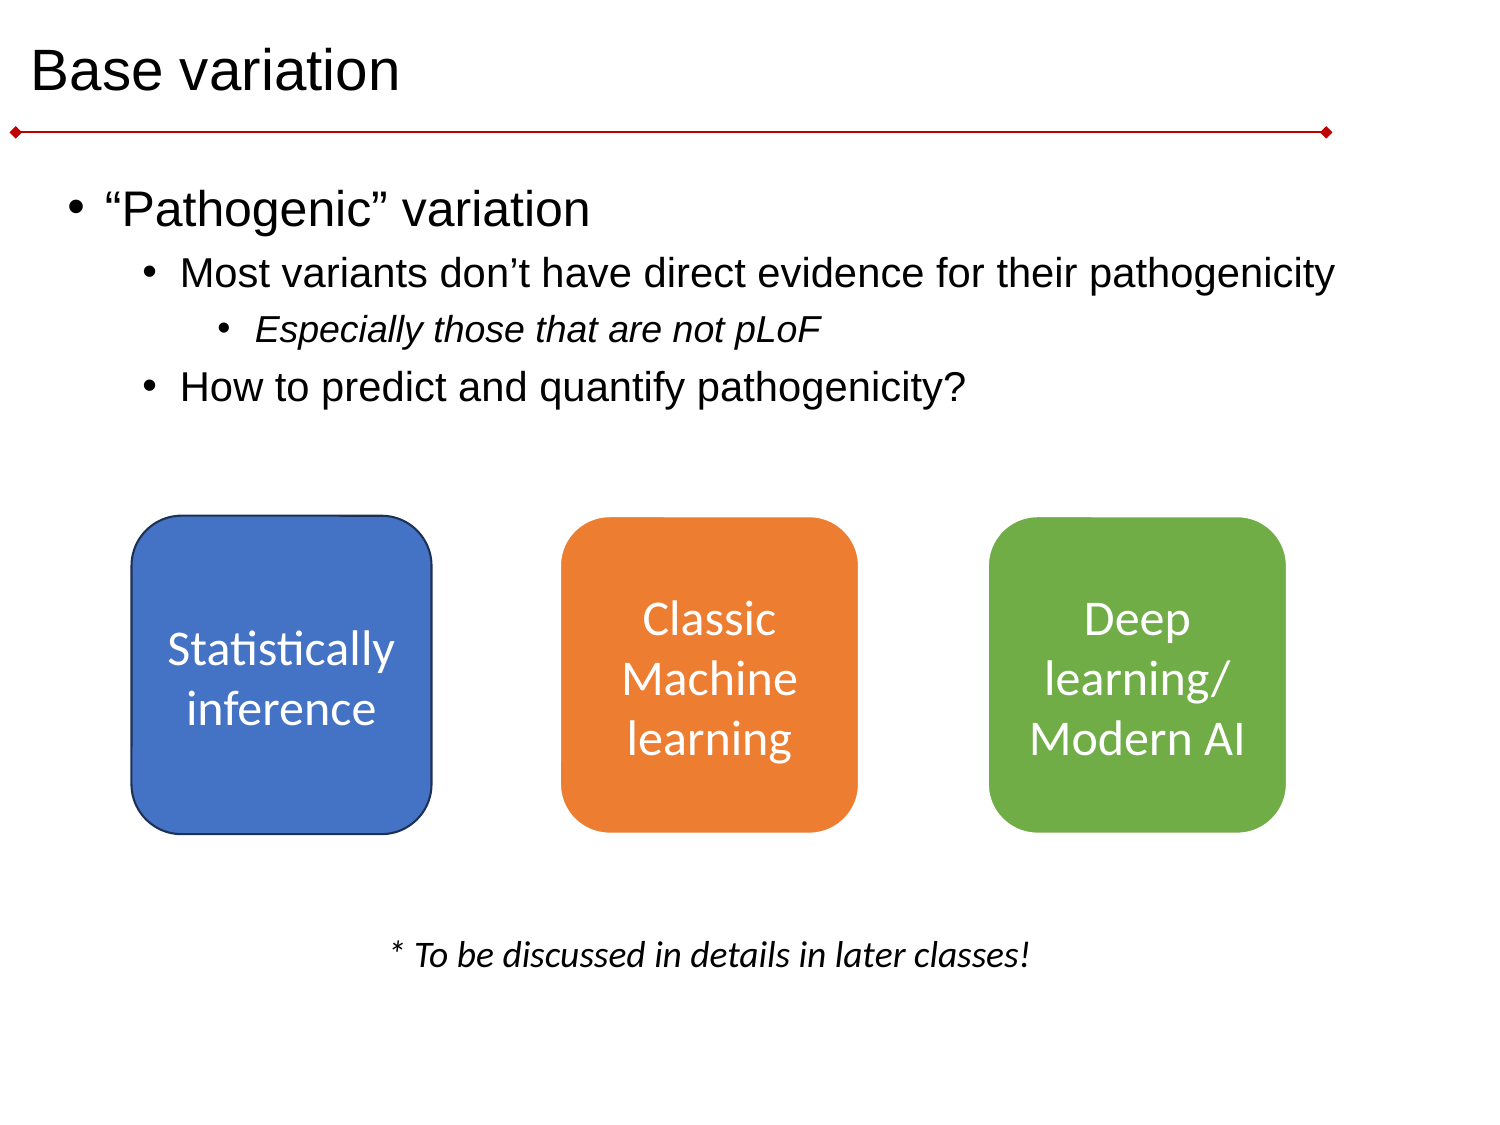

# Base variation
“Pathogenic” variation
Most variants don’t have direct evidence for their pathogenicity
Especially those that are not pLoF
How to predict and quantify pathogenicity?

Statistically inference
Classic
Machine learning
Deep learning/
Modern AI
* To be discussed in details in later classes!